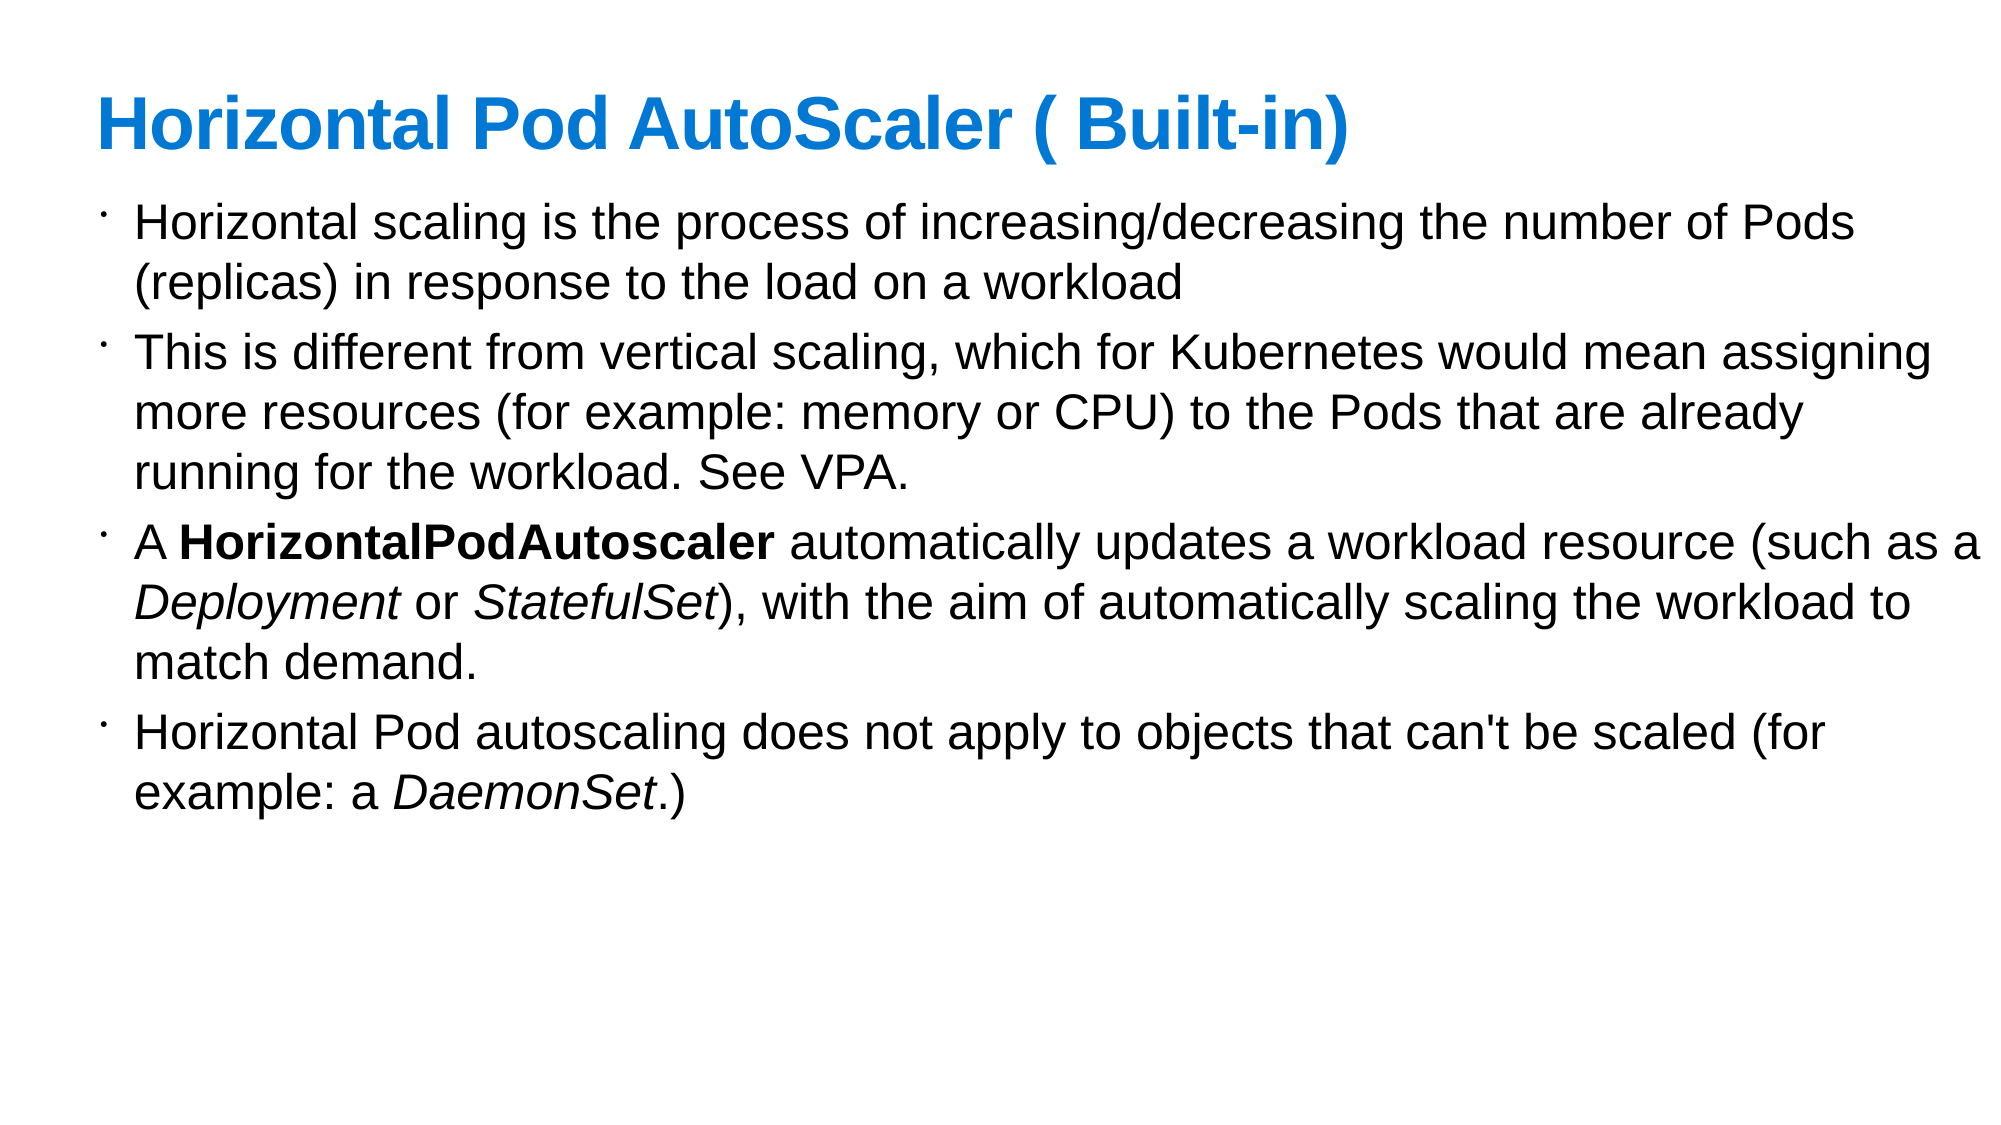

# Horizontal Pod AutoScaler ( Built-in)
Horizontal scaling is the process of increasing/decreasing the number of Pods (replicas) in response to the load on a workload
This is different from vertical scaling, which for Kubernetes would mean assigning more resources (for example: memory or CPU) to the Pods that are already running for the workload. See VPA.
A HorizontalPodAutoscaler automatically updates a workload resource (such as a Deployment or StatefulSet), with the aim of automatically scaling the workload to match demand.
Horizontal Pod autoscaling does not apply to objects that can't be scaled (for example: a DaemonSet.)